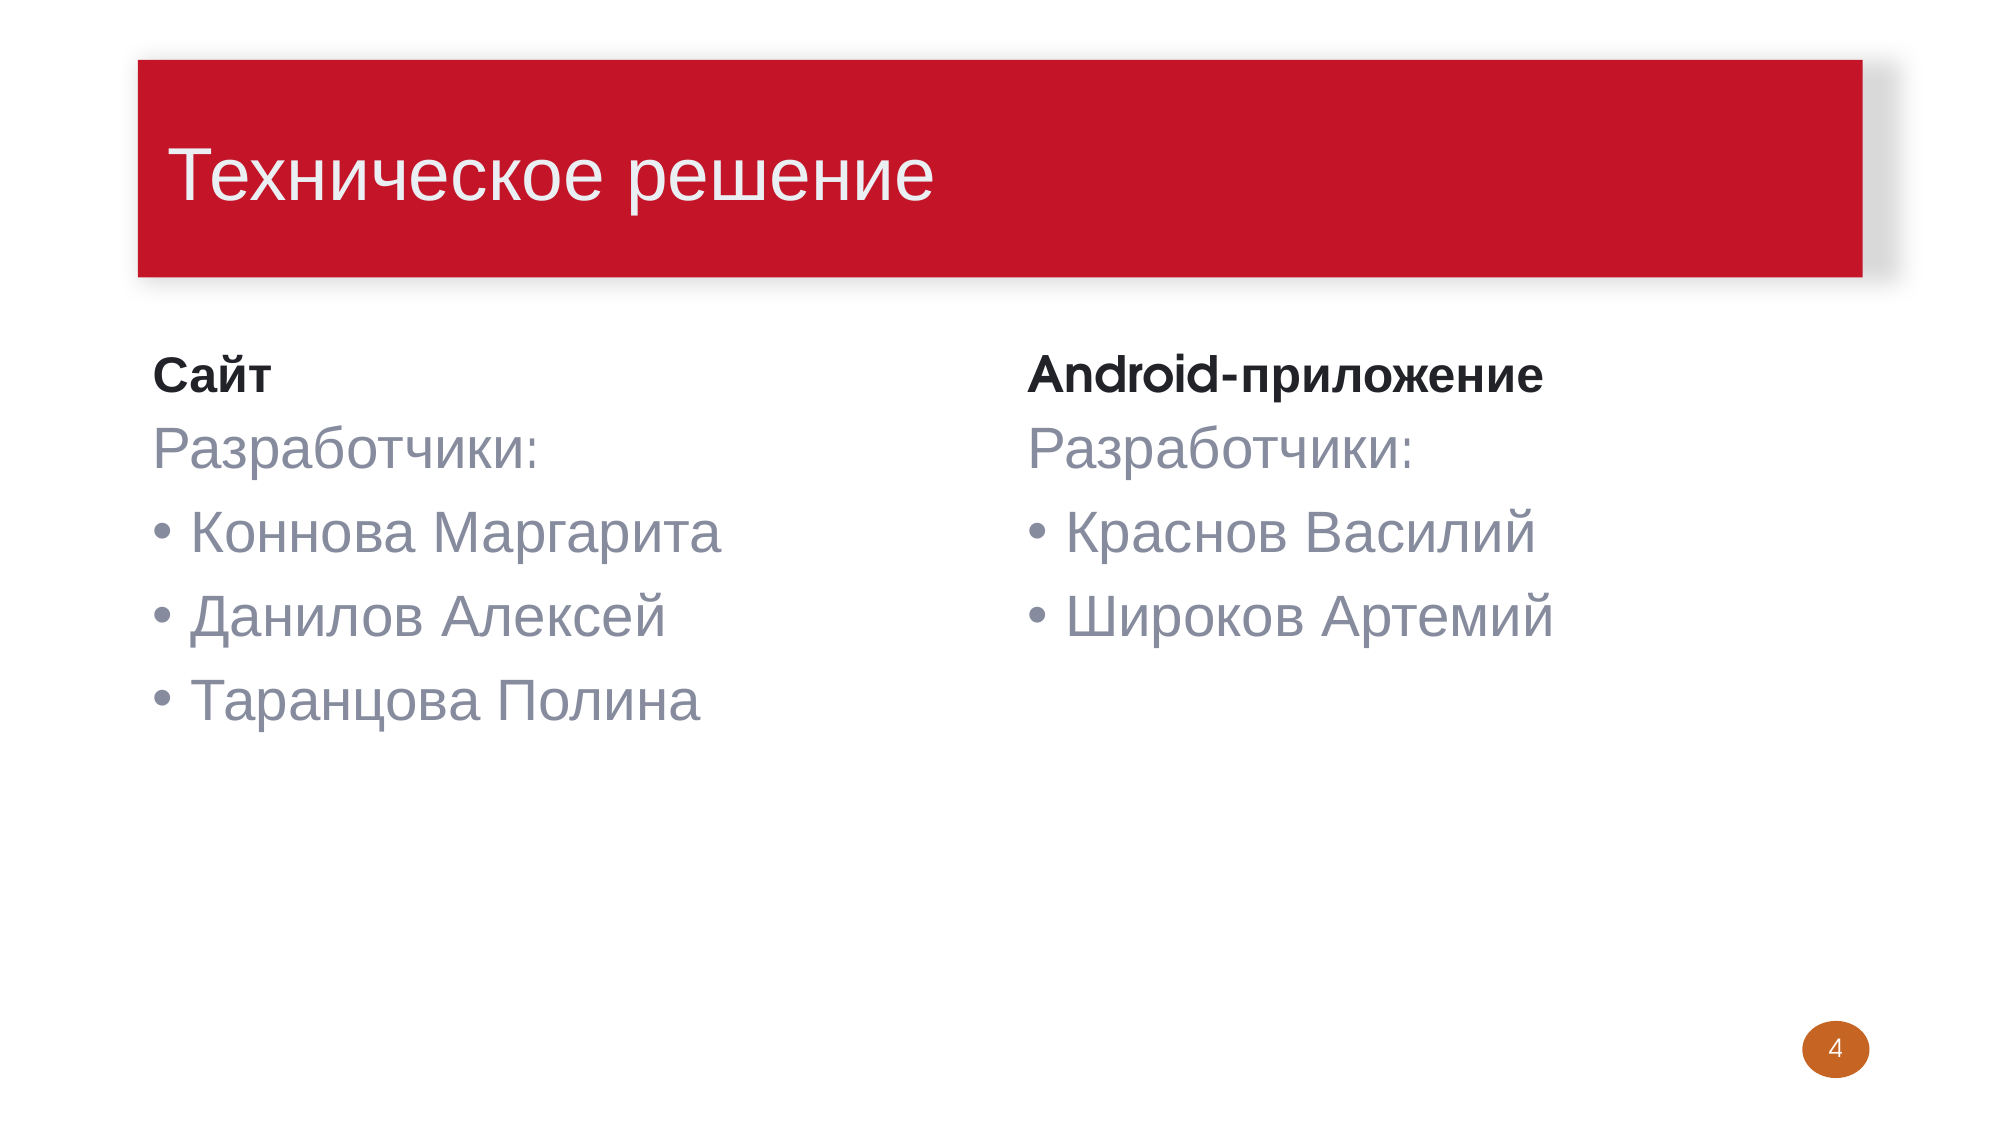

# Техническое решение
Сайт
Android-приложение
Разработчики:
Коннова Маргарита
Данилов Алексей
Таранцова Полина
Разработчики:
Краснов Василий
Широков Артемий
4